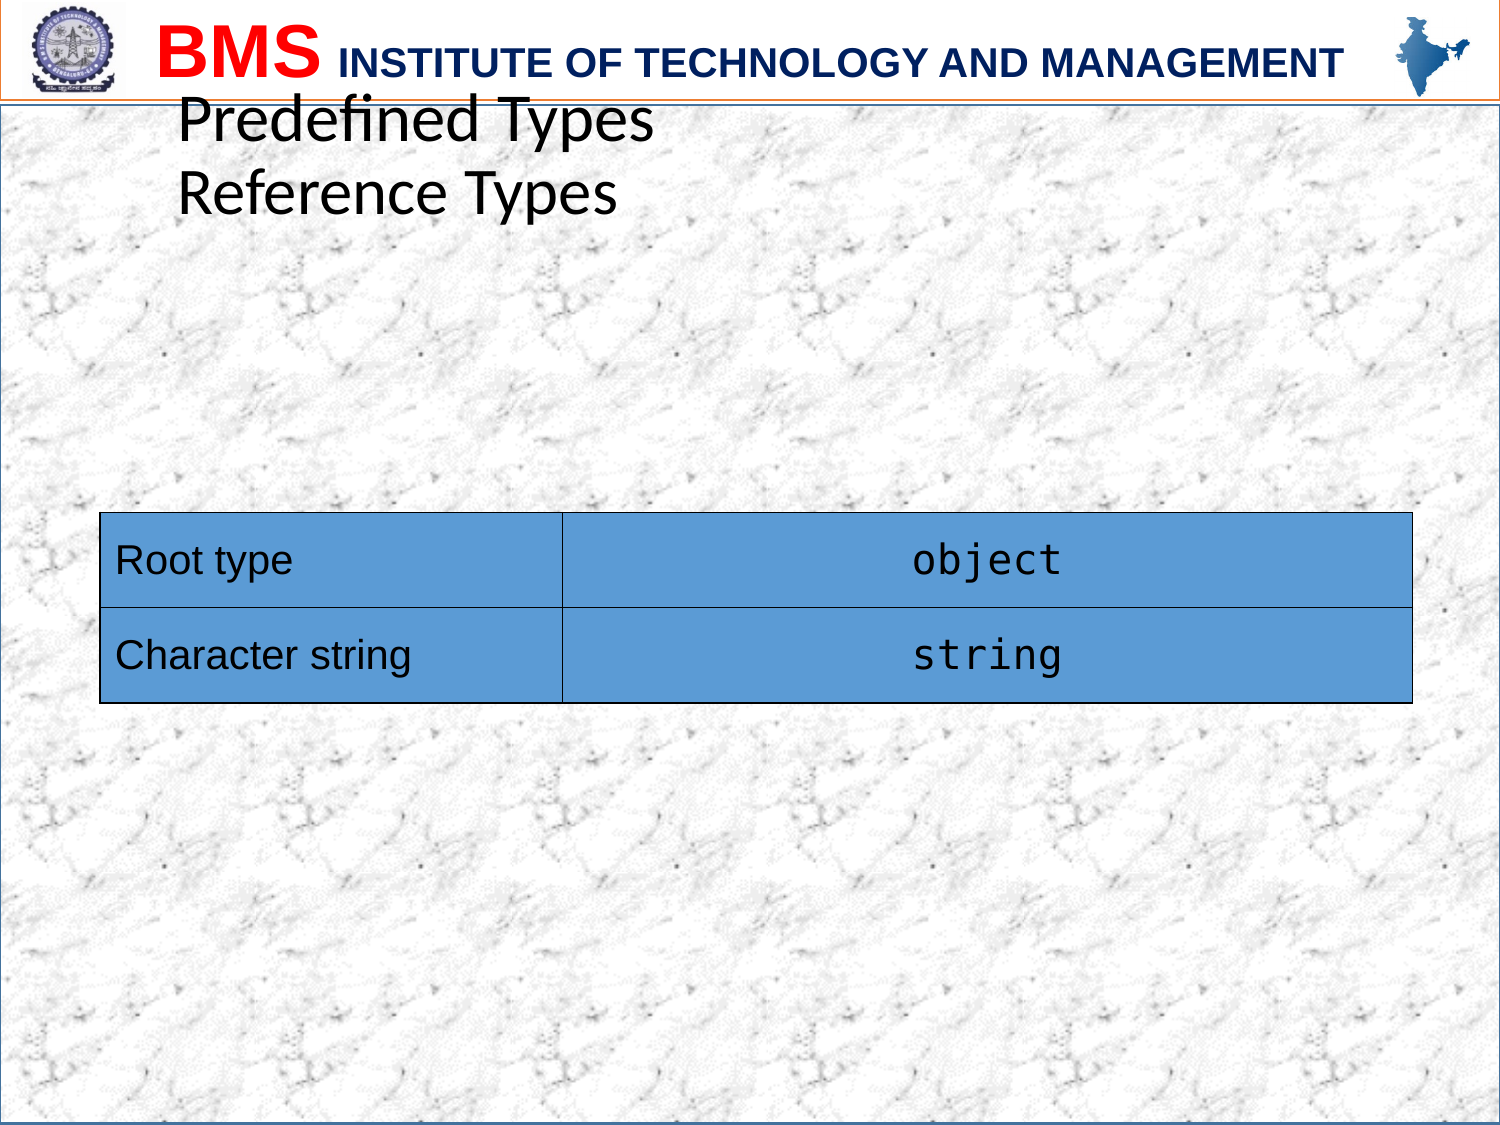

# Predefined Types Reference Types
| Root type | object |
| --- | --- |
| Character string | string |